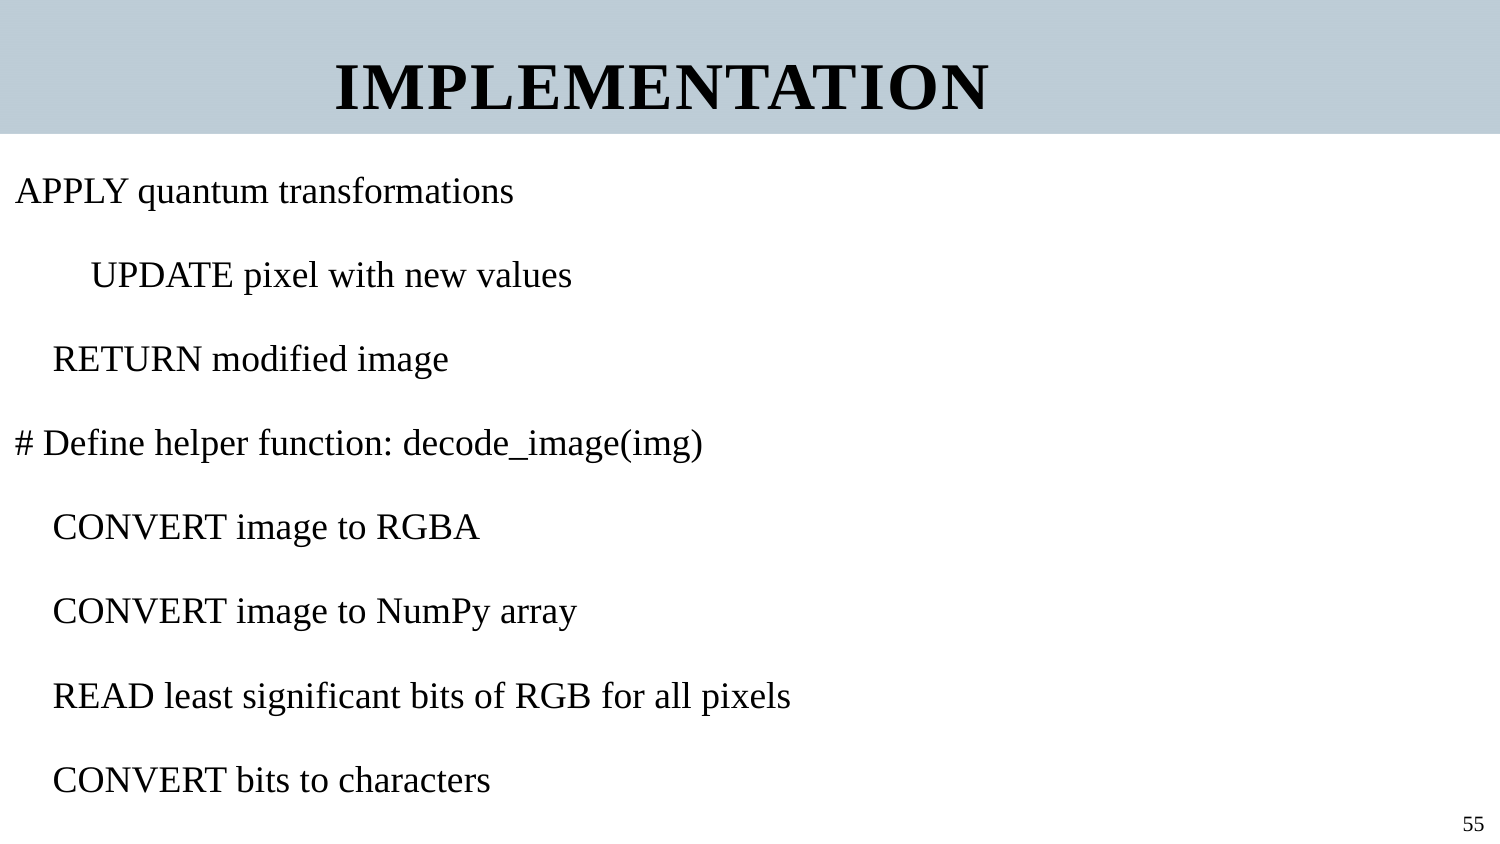

IMPLEMENTATION
APPLY quantum transformations
        UPDATE pixel with new values
    RETURN modified image
# Define helper function: decode_image(img)
    CONVERT image to RGBA
    CONVERT image to NumPy array
    READ least significant bits of RGB for all pixels
    CONVERT bits to characters

55